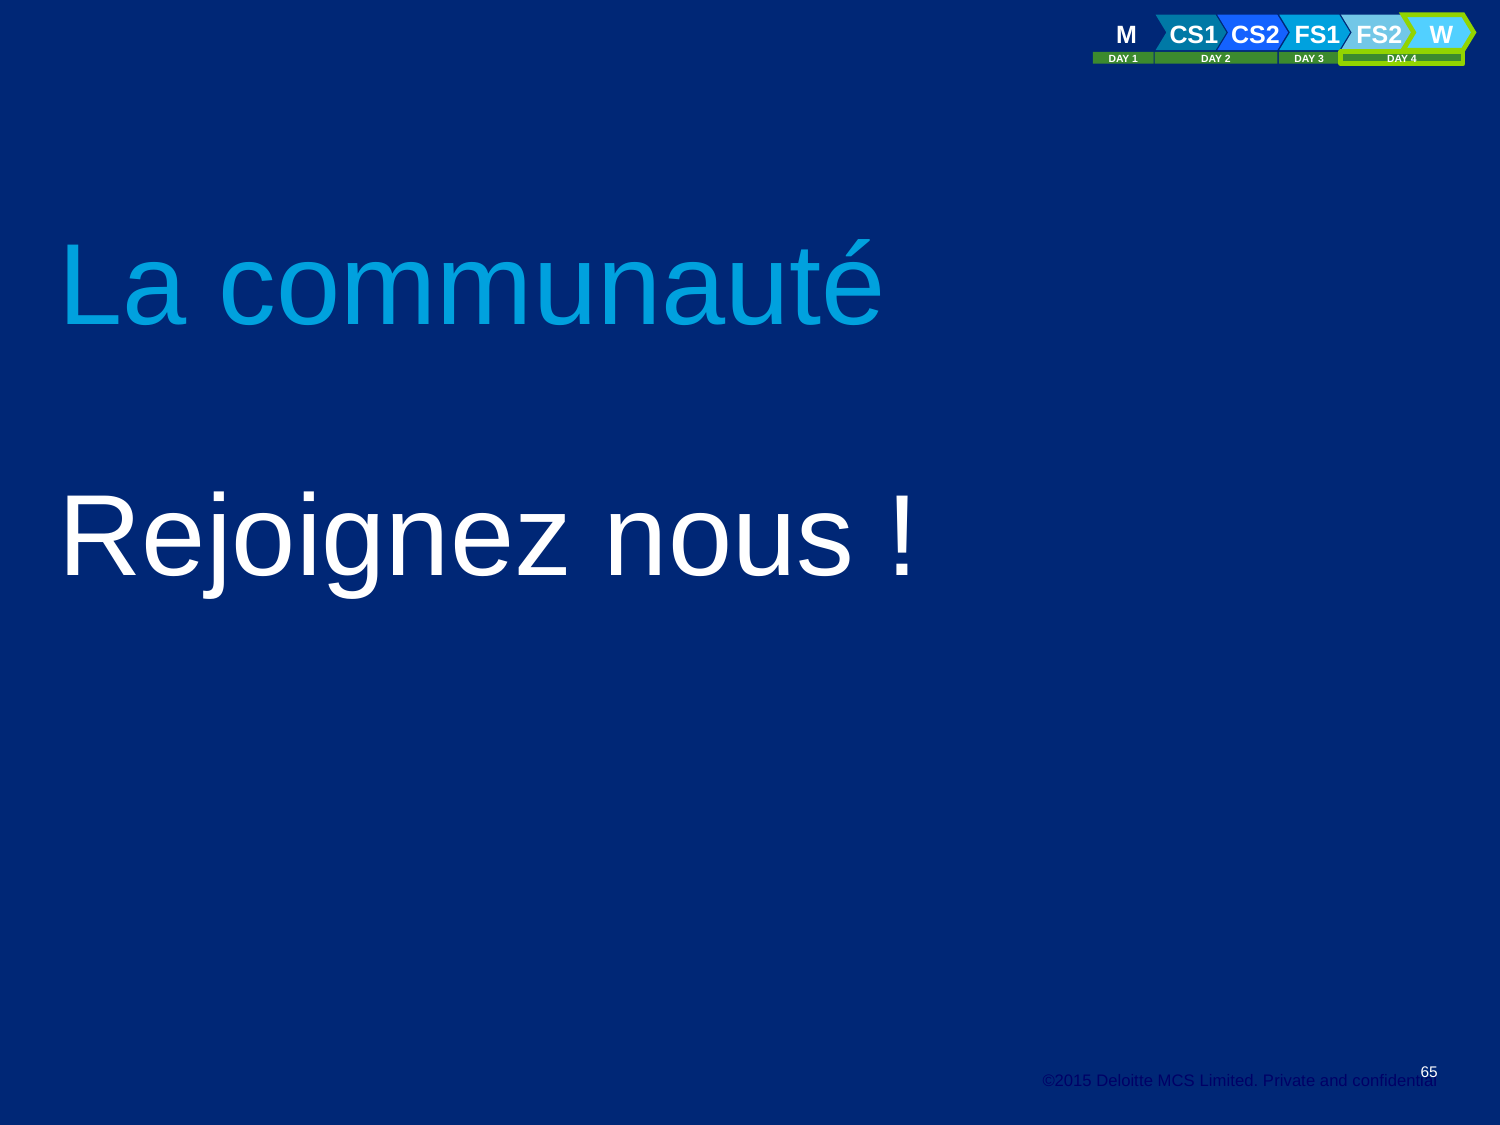

# La communauté
Rejoignez nous !
65